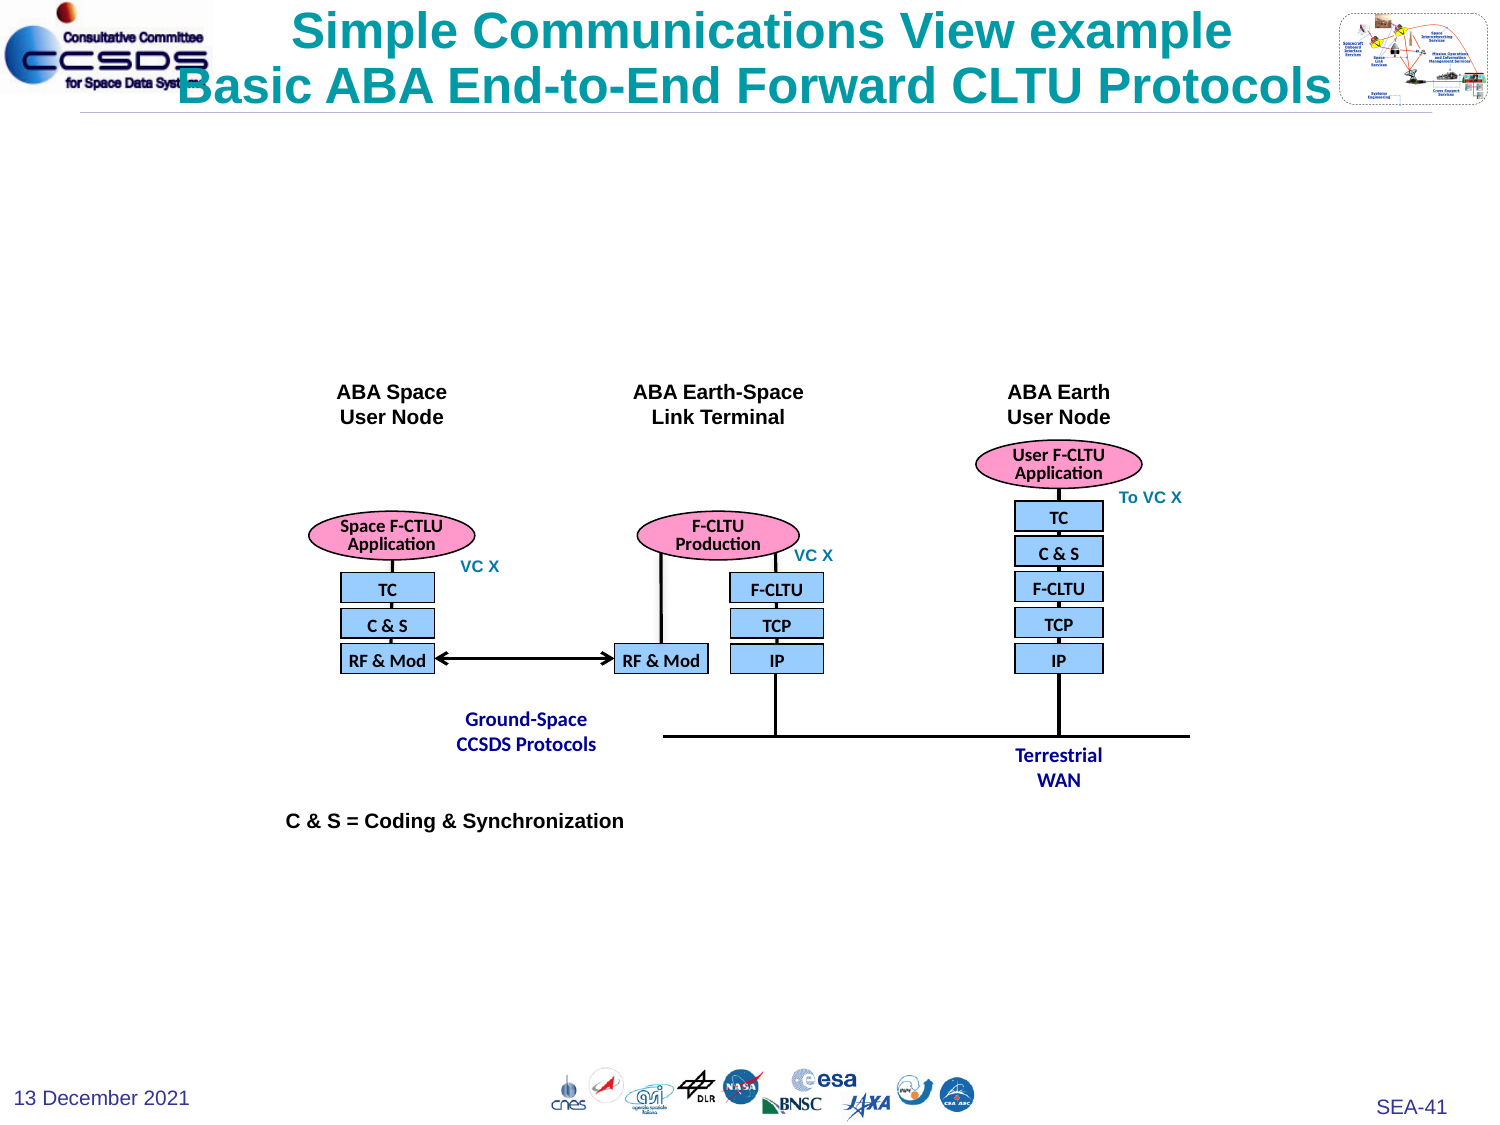

# Simple Communications View example Basic ABA End-to-End Forward CLTU Protocols
ABA Space User Node
ABA Earth-Space
Link Terminal
ABA Earth User Node
User F-CLTU
Application

To VC X
TC
Space F-CTLU
Application

F-CLTU
Production
C & S
VC X
VC X
F-CLTU
TC
F-CLTU
TCP
C & S
TCP
RF & Mod
RF & Mod
IP
IP
Ground-Space
CCSDS Protocols
Terrestrial
WAN
C & S = Coding & Synchronization
13 December 2021